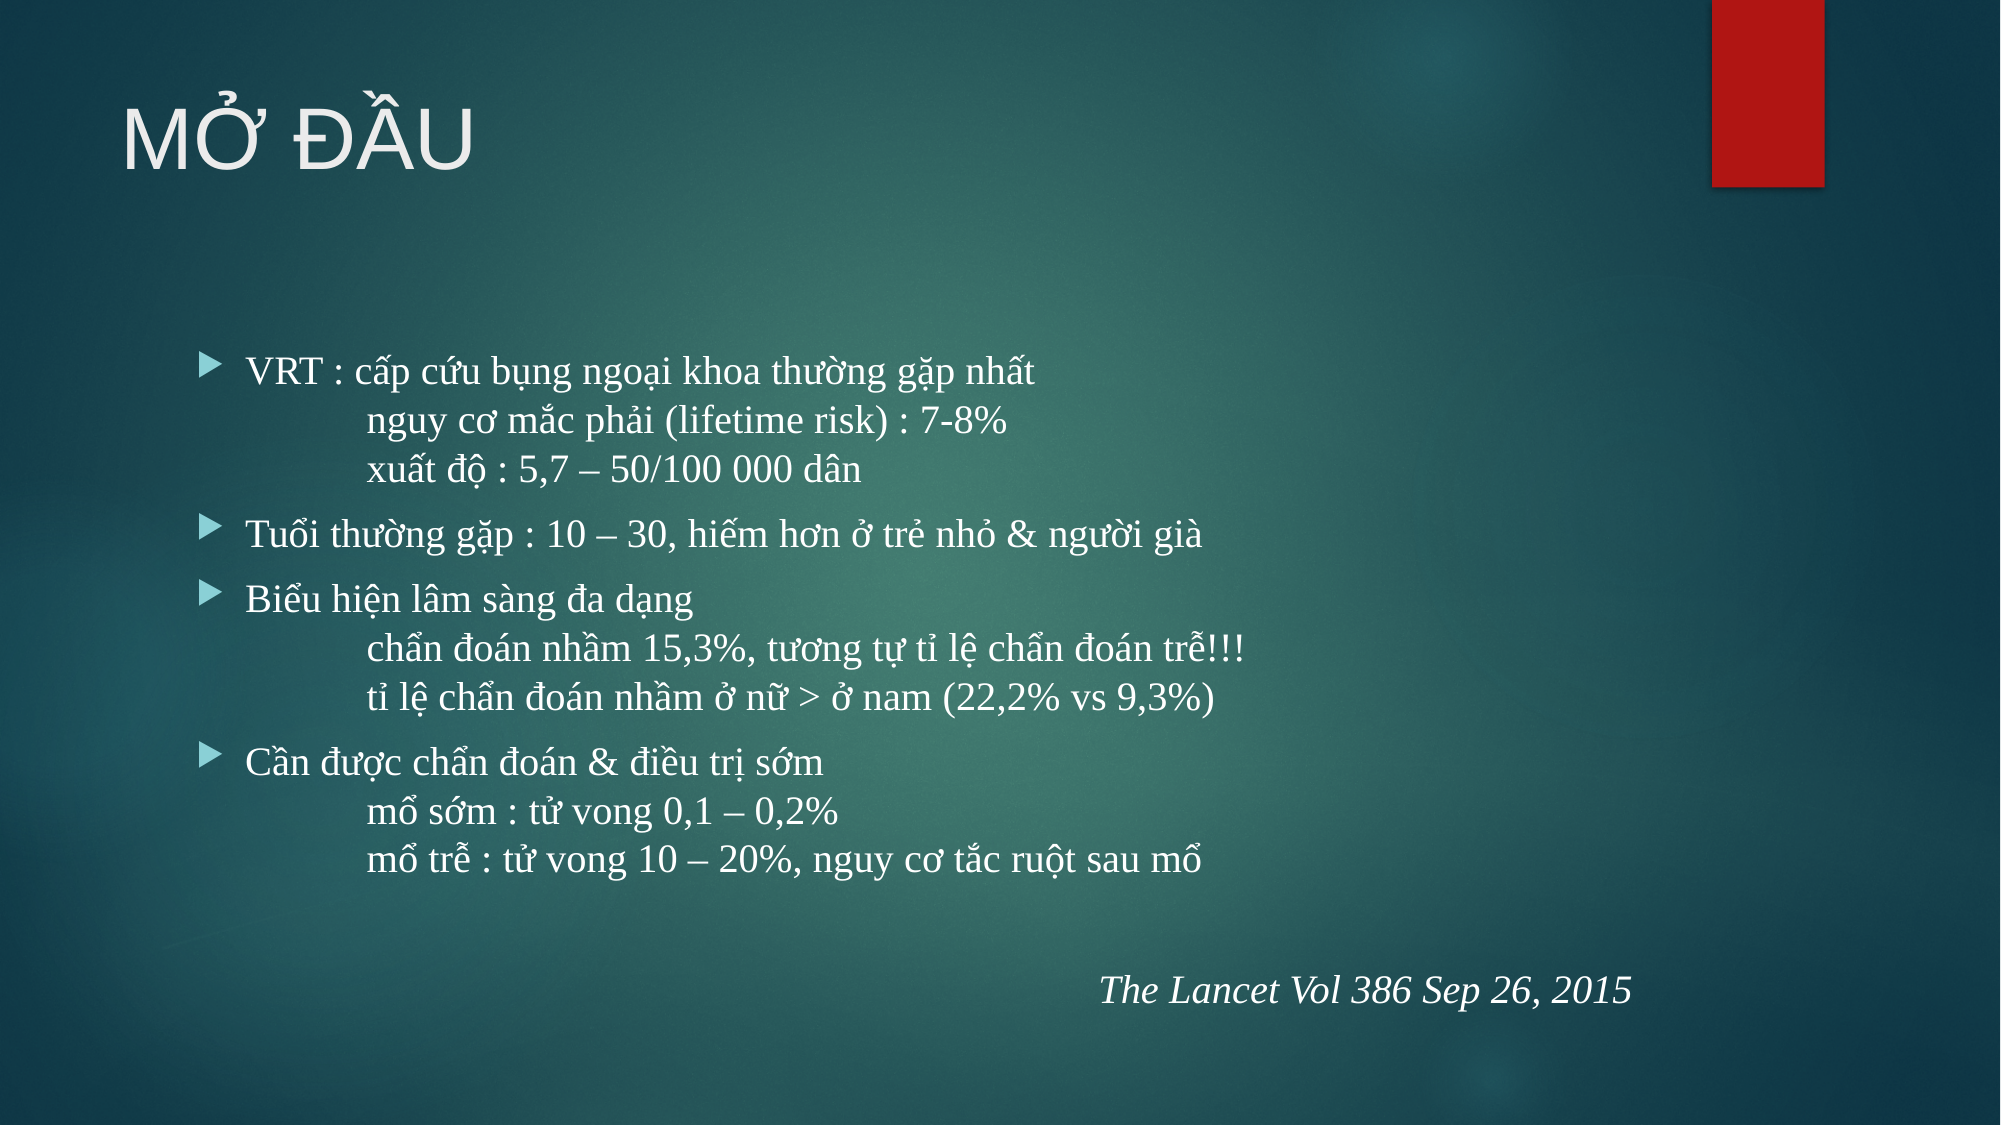

# MỞ ĐẦU
VRT : cấp cứu bụng ngoại khoa thường gặp nhất
			nguy cơ mắc phải (lifetime risk) : 7-8%
			xuất độ : 5,7 – 50/100 000 dân
Tuổi thường gặp : 10 – 30, hiếm hơn ở trẻ nhỏ & người già
Biểu hiện lâm sàng đa dạng
			chẩn đoán nhầm 15,3%, tương tự tỉ lệ chẩn đoán trễ!!!
			tỉ lệ chẩn đoán nhầm ở nữ > ở nam (22,2% vs 9,3%)
Cần được chẩn đoán & điều trị sớm
			mổ sớm : tử vong 0,1 – 0,2%
			mổ trễ : tử vong 10 – 20%, nguy cơ tắc ruột sau mổ

The Lancet Vol 386 Sep 26, 2015